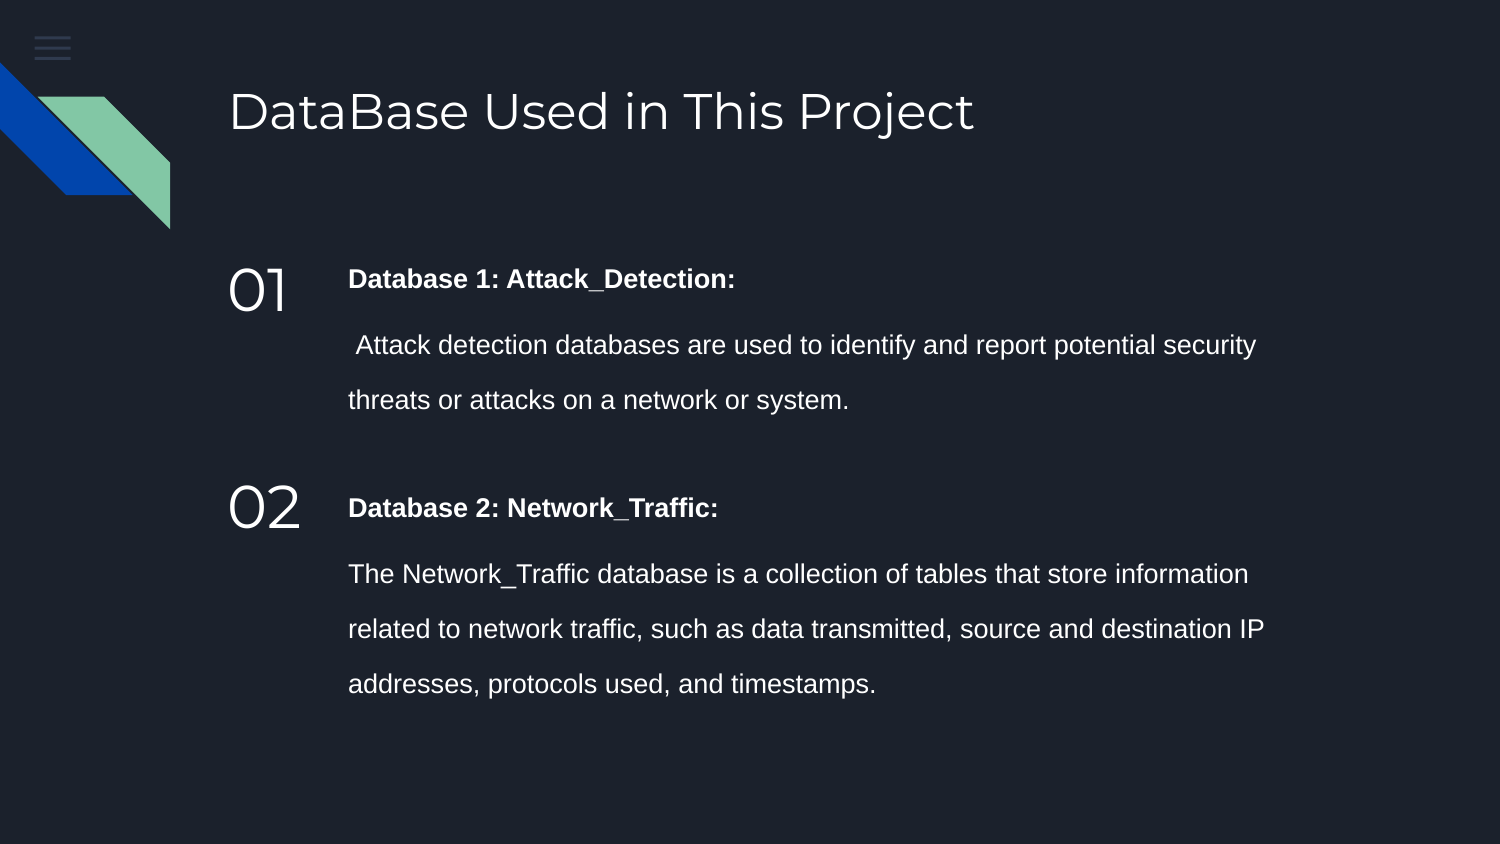

# DataBase Used in This Project
Database 1: Attack_Detection:
 Attack detection databases are used to identify and report potential security threats or attacks on a network or system.

01

Database 2: Network_Traffic:
The Network_Traffic database is a collection of tables that store information related to network traffic, such as data transmitted, source and destination IP addresses, protocols used, and timestamps.

02